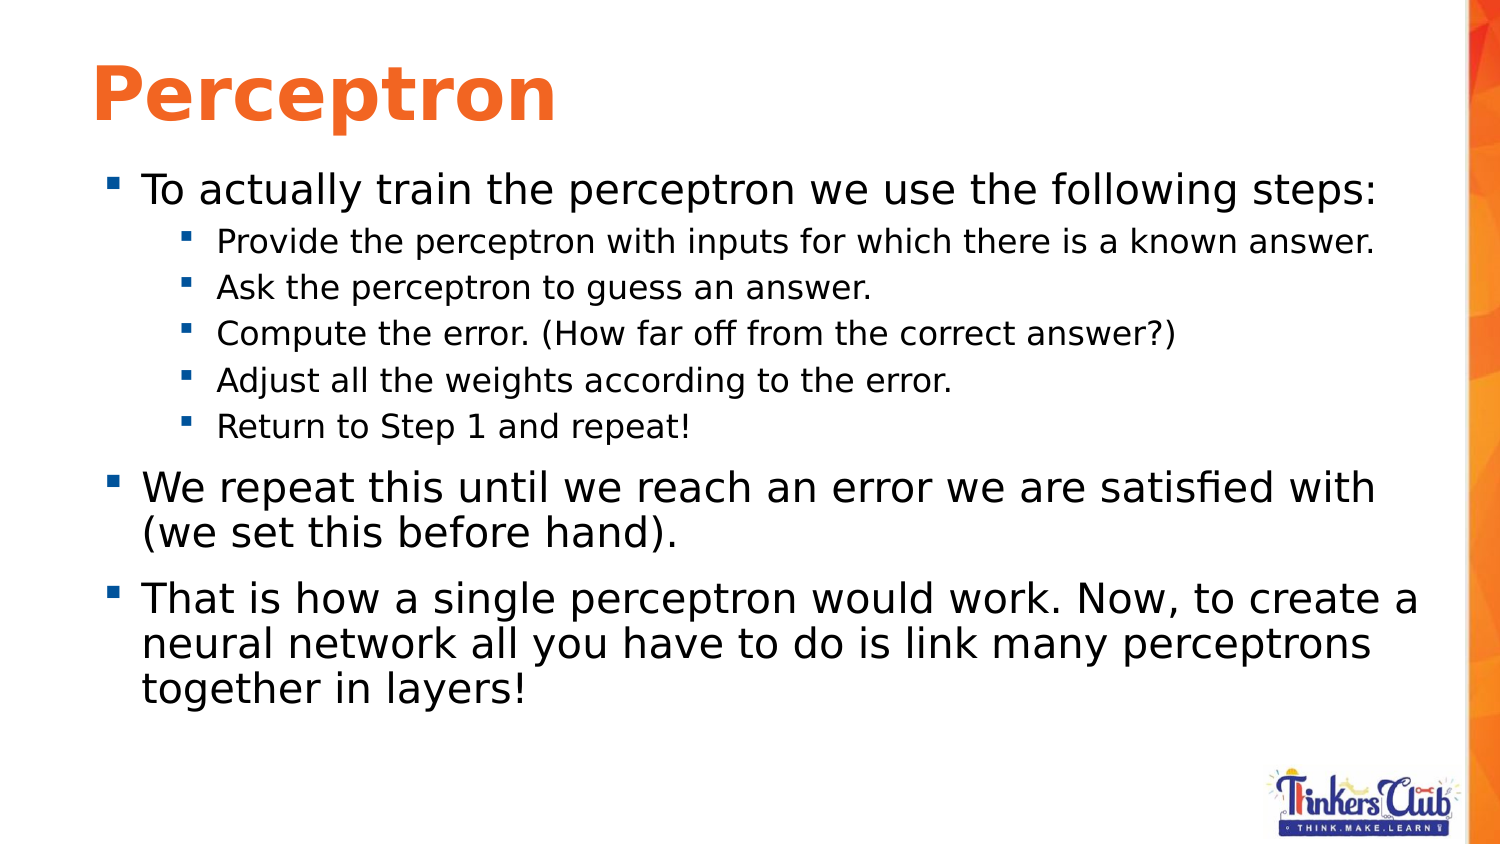

Perceptron
To actually train the perceptron we use the following steps:
Provide the perceptron with inputs for which there is a known answer.
Ask the perceptron to guess an answer.
Compute the error. (How far off from the correct answer?)
Adjust all the weights according to the error.
Return to Step 1 and repeat!
We repeat this until we reach an error we are satisfied with (we set this before hand).
That is how a single perceptron would work. Now, to create a neural network all you have to do is link many perceptrons together in layers!